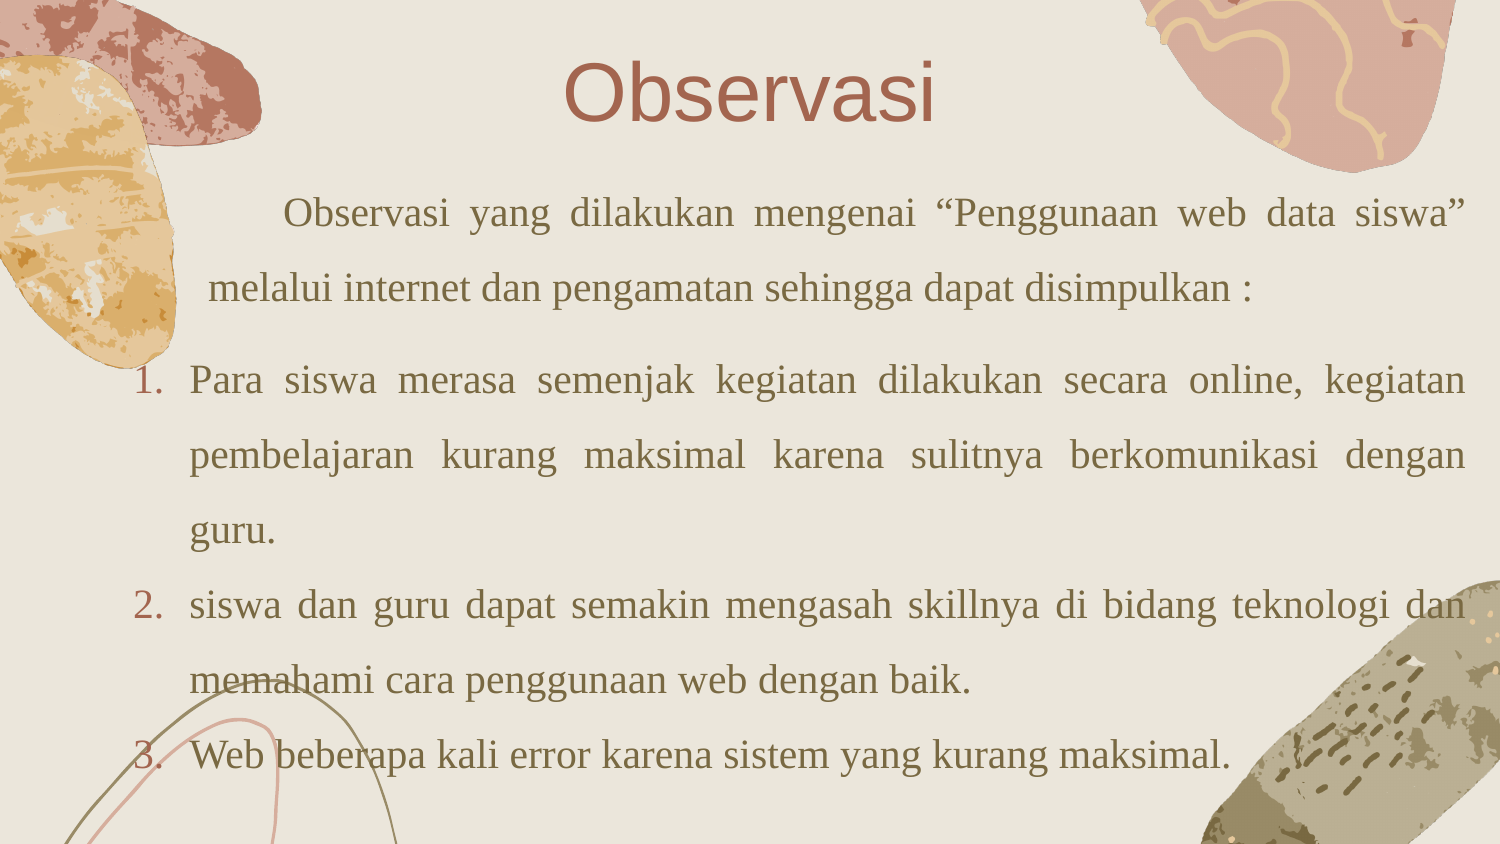

Observasi
Observasi yang dilakukan mengenai “Penggunaan web data siswa” melalui internet dan pengamatan sehingga dapat disimpulkan :
Para siswa merasa semenjak kegiatan dilakukan secara online, kegiatan pembelajaran kurang maksimal karena sulitnya berkomunikasi dengan guru.
siswa dan guru dapat semakin mengasah skillnya di bidang teknologi dan memahami cara penggunaan web dengan baik.
Web beberapa kali error karena sistem yang kurang maksimal.